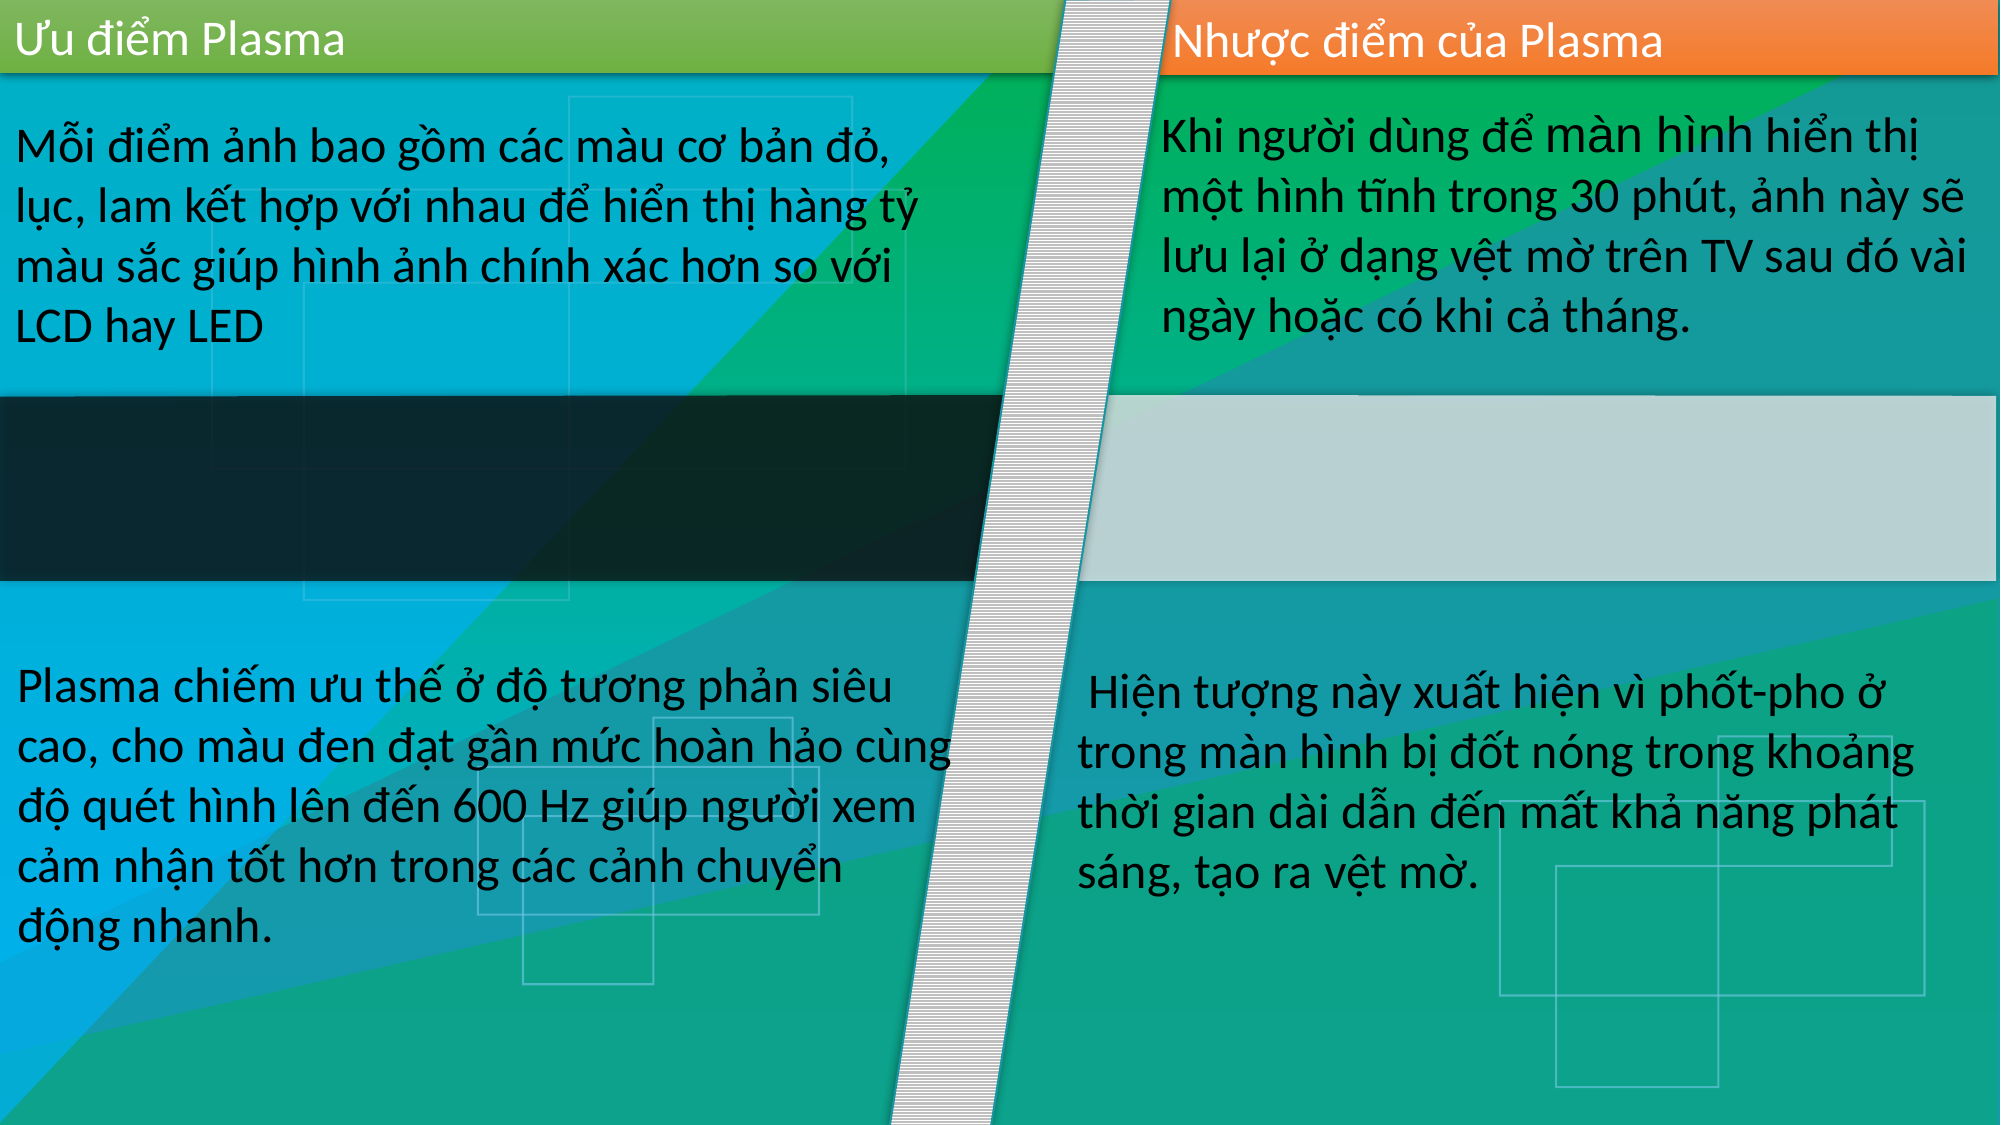

Nhược điểm của Plasma
Ưu điểm Plasma

Khi người dùng để màn hình hiển thị một hình tĩnh trong 30 phút, ảnh này sẽ lưu lại ở dạng vệt mờ trên TV sau đó vài ngày hoặc có khi cả tháng.

Mỗi điểm ảnh bao gồm các màu cơ bản đỏ, lục, lam kết hợp với nhau để hiển thị hàng tỷ màu sắc giúp hình ảnh chính xác hơn so với LCD hay LED

Plasma chiếm ưu thế ở độ tương phản siêu cao, cho màu đen đạt gần mức hoàn hảo cùng độ quét hình lên đến 600 Hz giúp người xem cảm nhận tốt hơn trong các cảnh chuyển động nhanh.
 Hiện tượng này xuất hiện vì phốt-pho ở trong màn hình bị đốt nóng trong khoảng thời gian dài dẫn đến mất khả năng phát sáng, tạo ra vệt mờ.